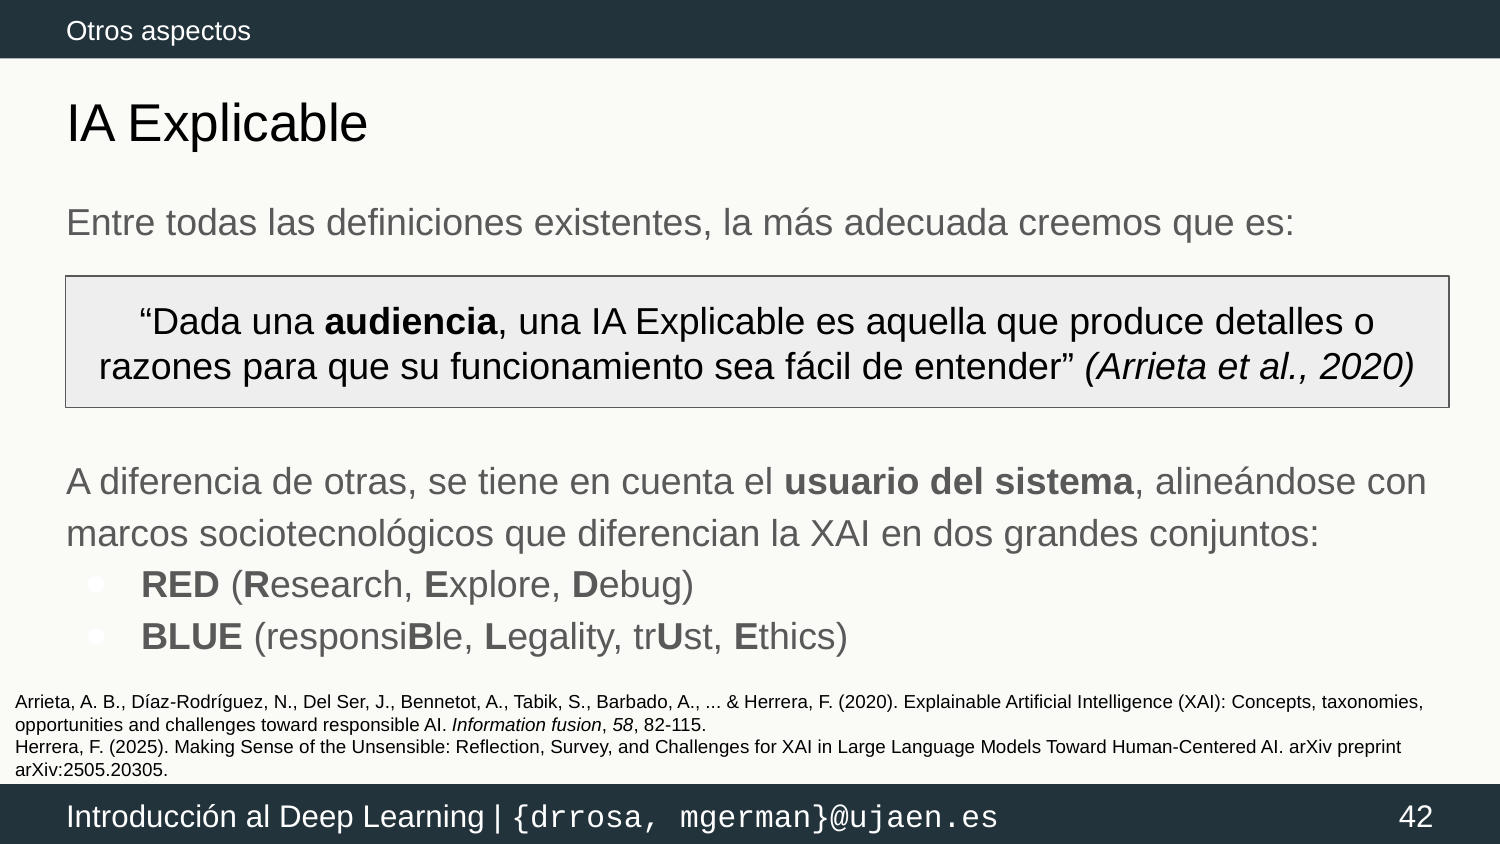

Otros aspectos
# IA Explicable
Entre todas las definiciones existentes, la más adecuada creemos que es:

A diferencia de otras, se tiene en cuenta el usuario del sistema, alineándose con marcos sociotecnológicos que diferencian la XAI en dos grandes conjuntos:
RED (Research, Explore, Debug)
BLUE (responsiBle, Legality, trUst, Ethics)
“Dada una audiencia, una IA Explicable es aquella que produce detalles o razones para que su funcionamiento sea fácil de entender” (Arrieta et al., 2020)
Arrieta, A. B., Díaz-Rodríguez, N., Del Ser, J., Bennetot, A., Tabik, S., Barbado, A., ... & Herrera, F. (2020). Explainable Artificial Intelligence (XAI): Concepts, taxonomies, opportunities and challenges toward responsible AI. Information fusion, 58, 82-115.
Herrera, F. (2025). Making Sense of the Unsensible: Reflection, Survey, and Challenges for XAI in Large Language Models Toward Human-Centered AI. arXiv preprint arXiv:2505.20305.
42